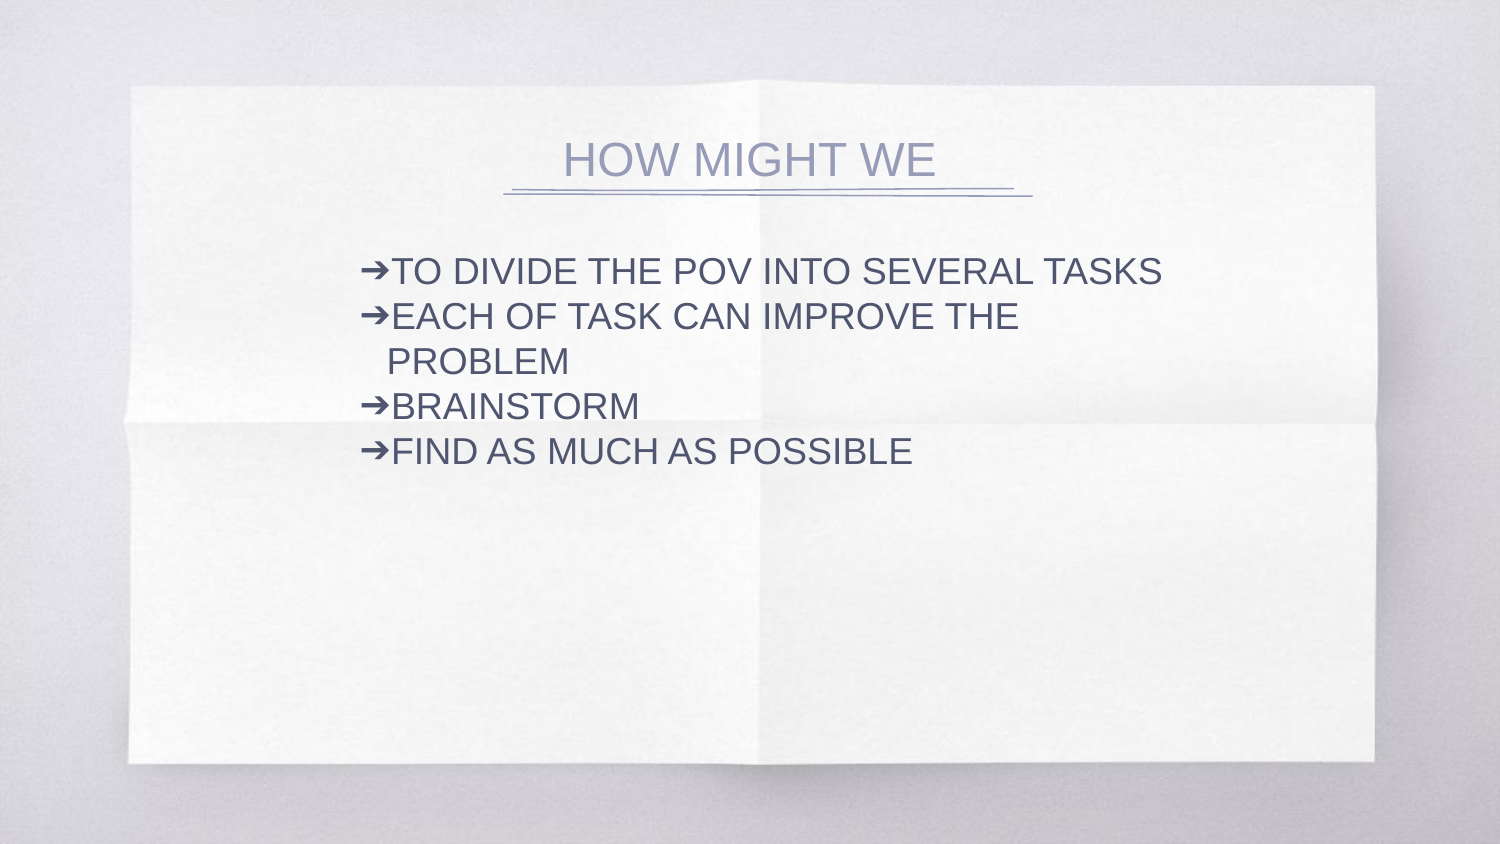

# HOW MIGHT WE
TO DIVIDE THE POV INTO SEVERAL TASKS
EACH OF TASK CAN IMPROVE THE PROBLEM
BRAINSTORM
FIND AS MUCH AS POSSIBLE